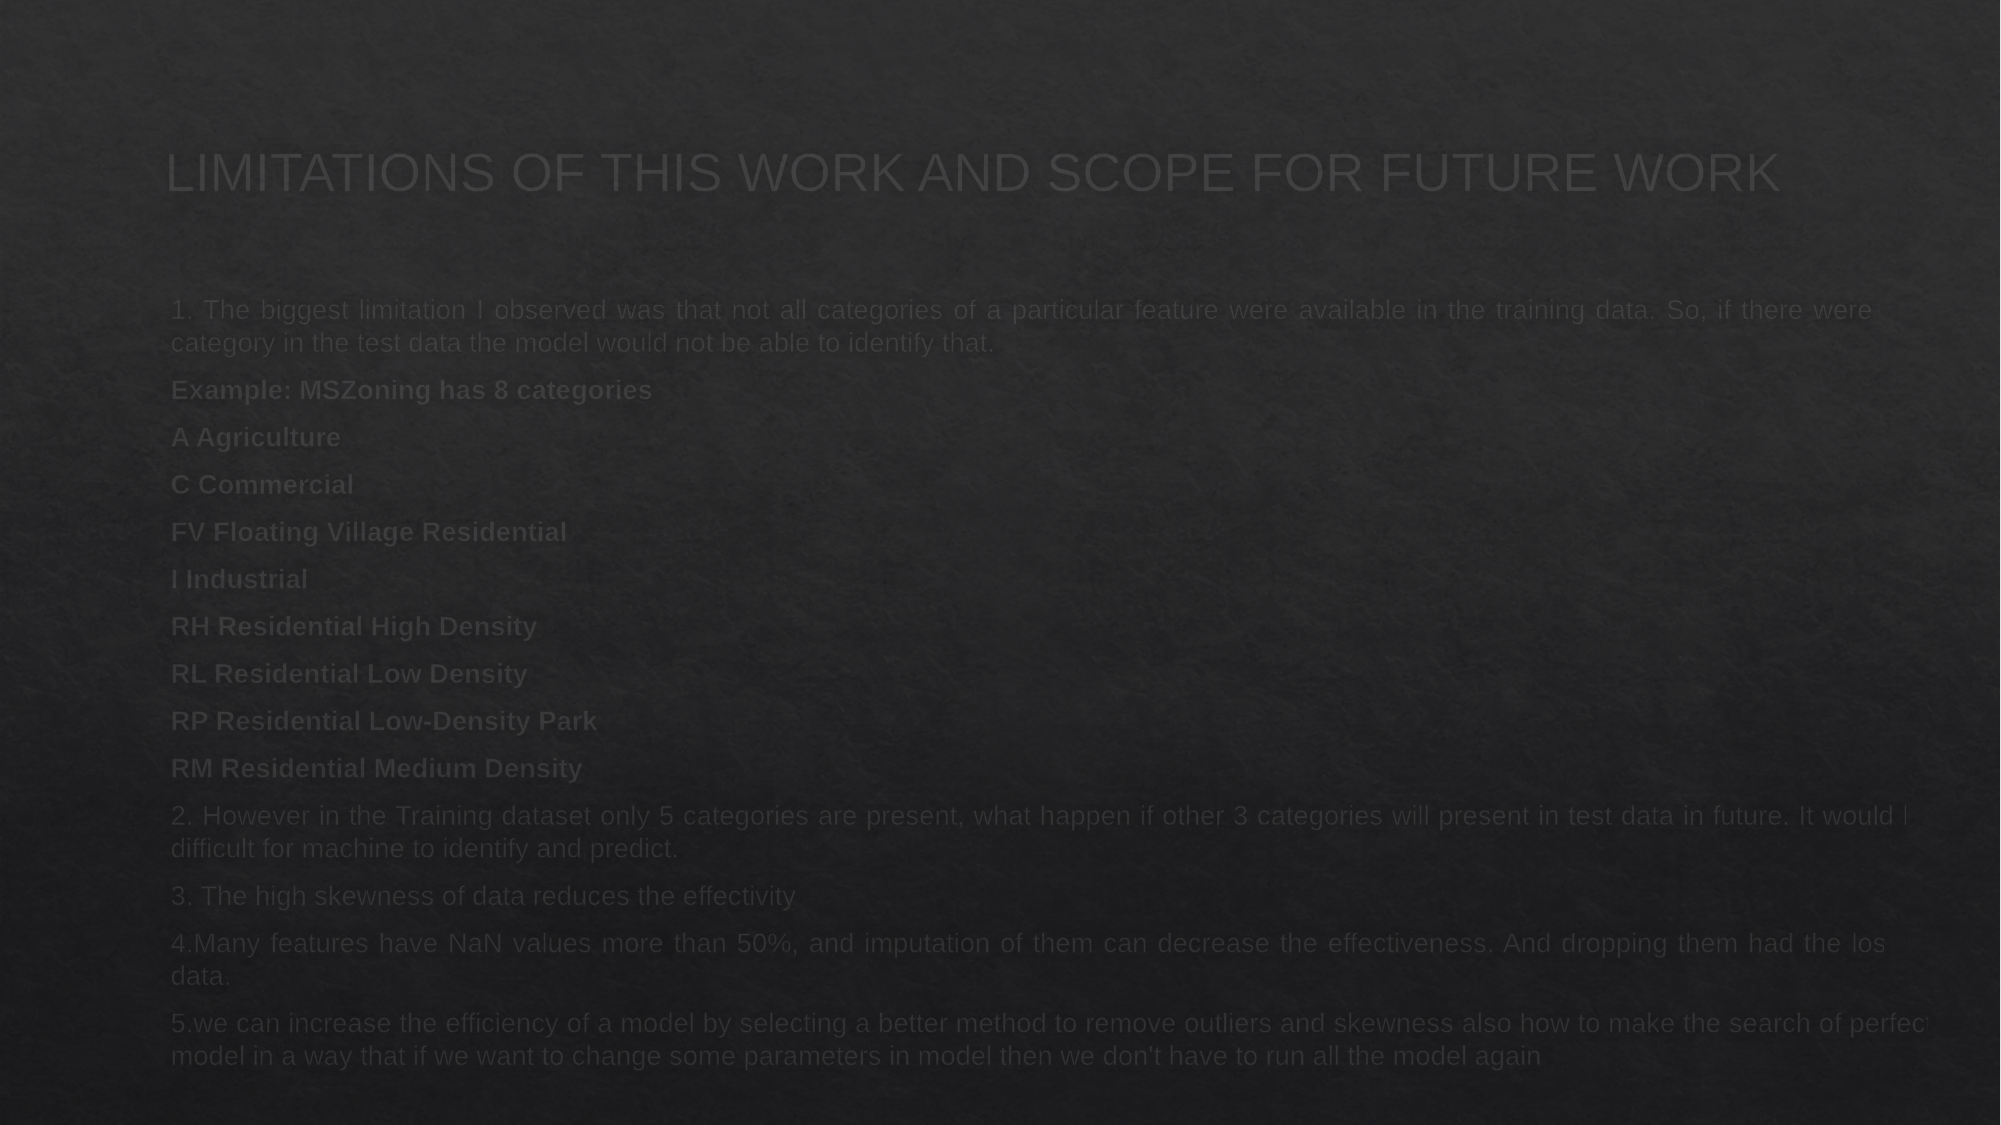

# LIMITATIONS OF THIS WORK AND SCOPE FOR FUTURE WORK
1. The biggest limitation I observed was that not all categories of a particular feature were available in the training data. So, if there were new category in the test data the model would not be able to identify that.
Example: MSZoning has 8 categories
A Agriculture
C Commercial
FV Floating Village Residential
I Industrial
RH Residential High Density
RL Residential Low Density
RP Residential Low-Density Park
RM Residential Medium Density
2. However in the Training dataset only 5 categories are present, what happen if other 3 categories will present in test data in future. It would be difficult for machine to identify and predict.
3. The high skewness of data reduces the effectivity
4.Many features have NaN values more than 50%, and imputation of them can decrease the effectiveness. And dropping them had the loss of data.
5.we can increase the efficiency of a model by selecting a better method to remove outliers and skewness also how to make the search of perfect model in a way that if we want to change some parameters in model then we don't have to run all the model again